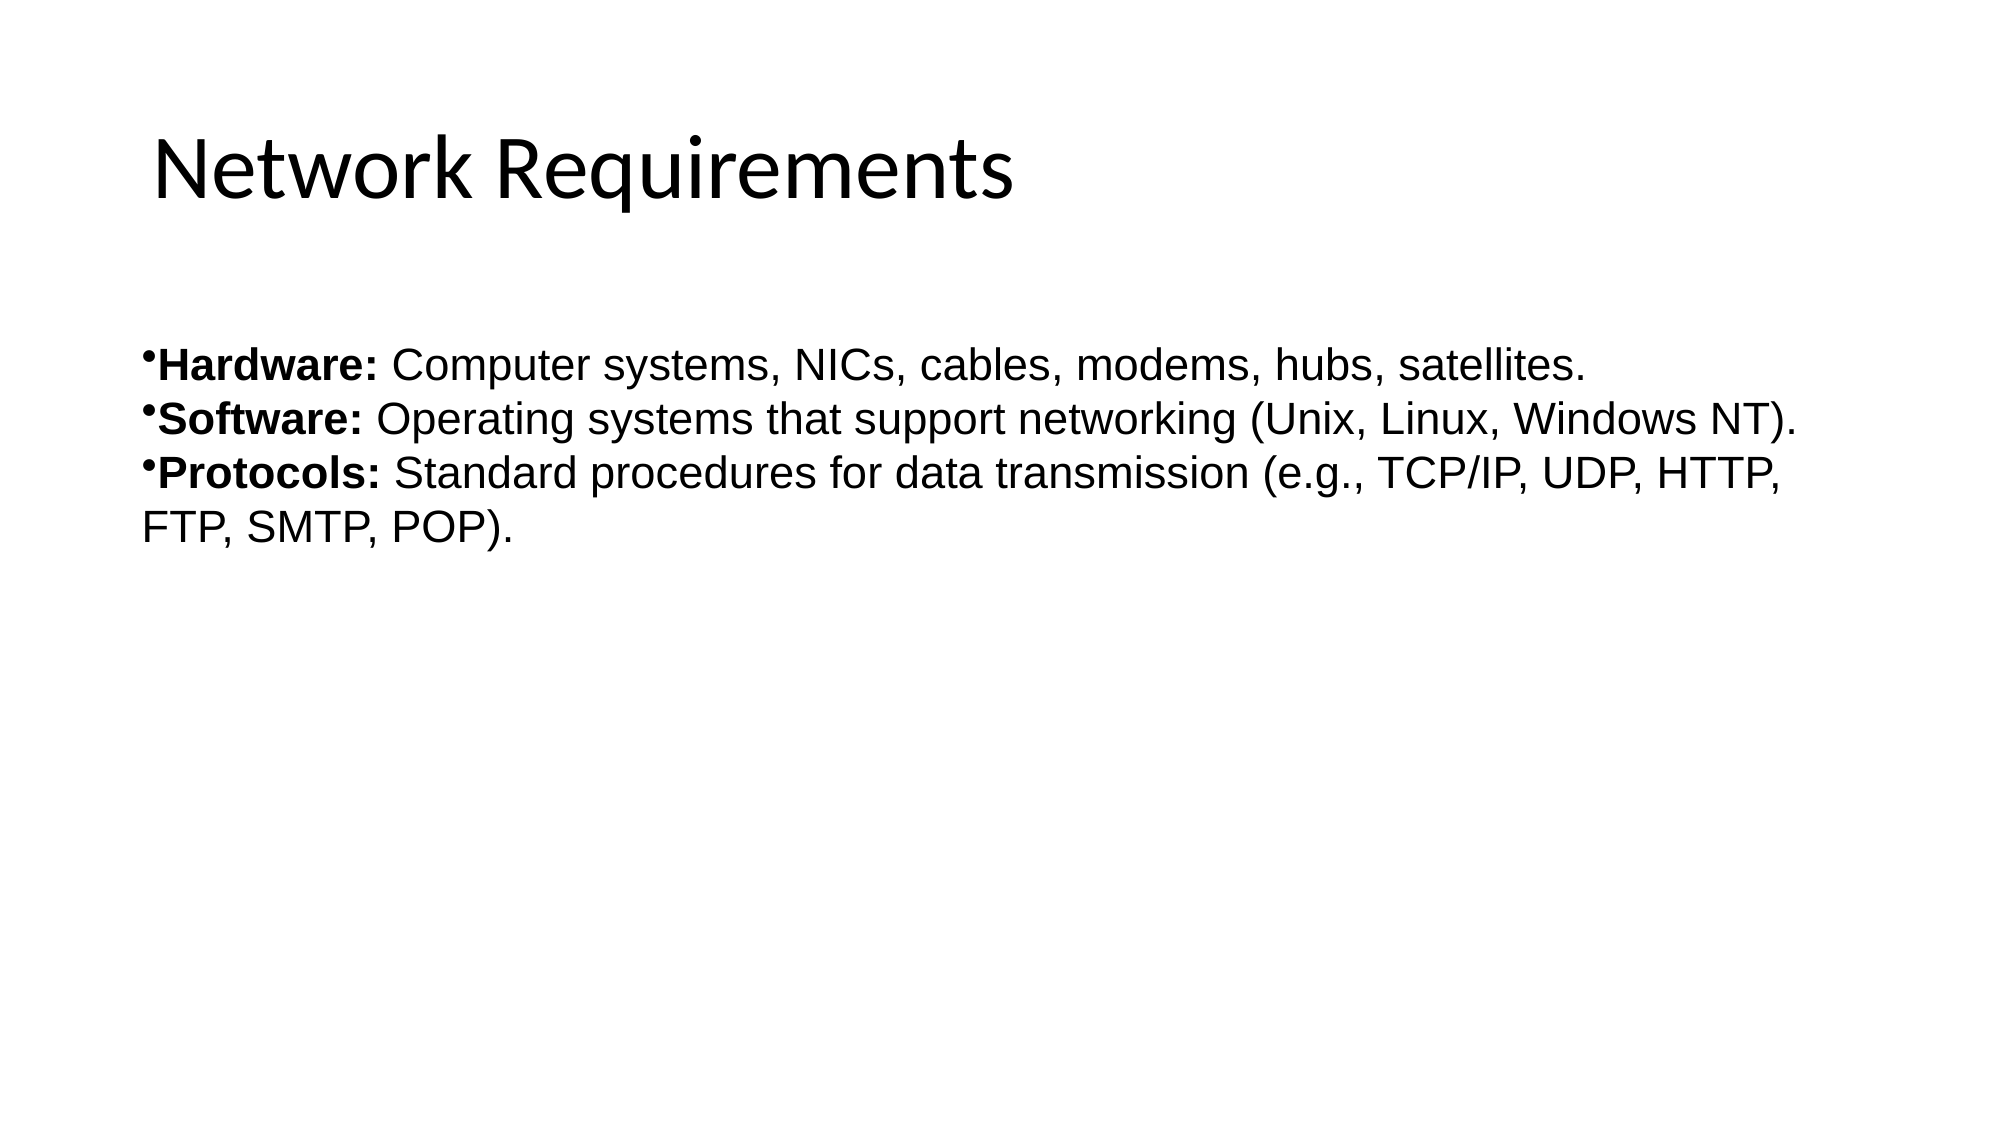

# Network Requirements
Hardware: Computer systems, NICs, cables, modems, hubs, satellites.
Software: Operating systems that support networking (Unix, Linux, Windows NT).
Protocols: Standard procedures for data transmission (e.g., TCP/IP, UDP, HTTP, FTP, SMTP, POP).